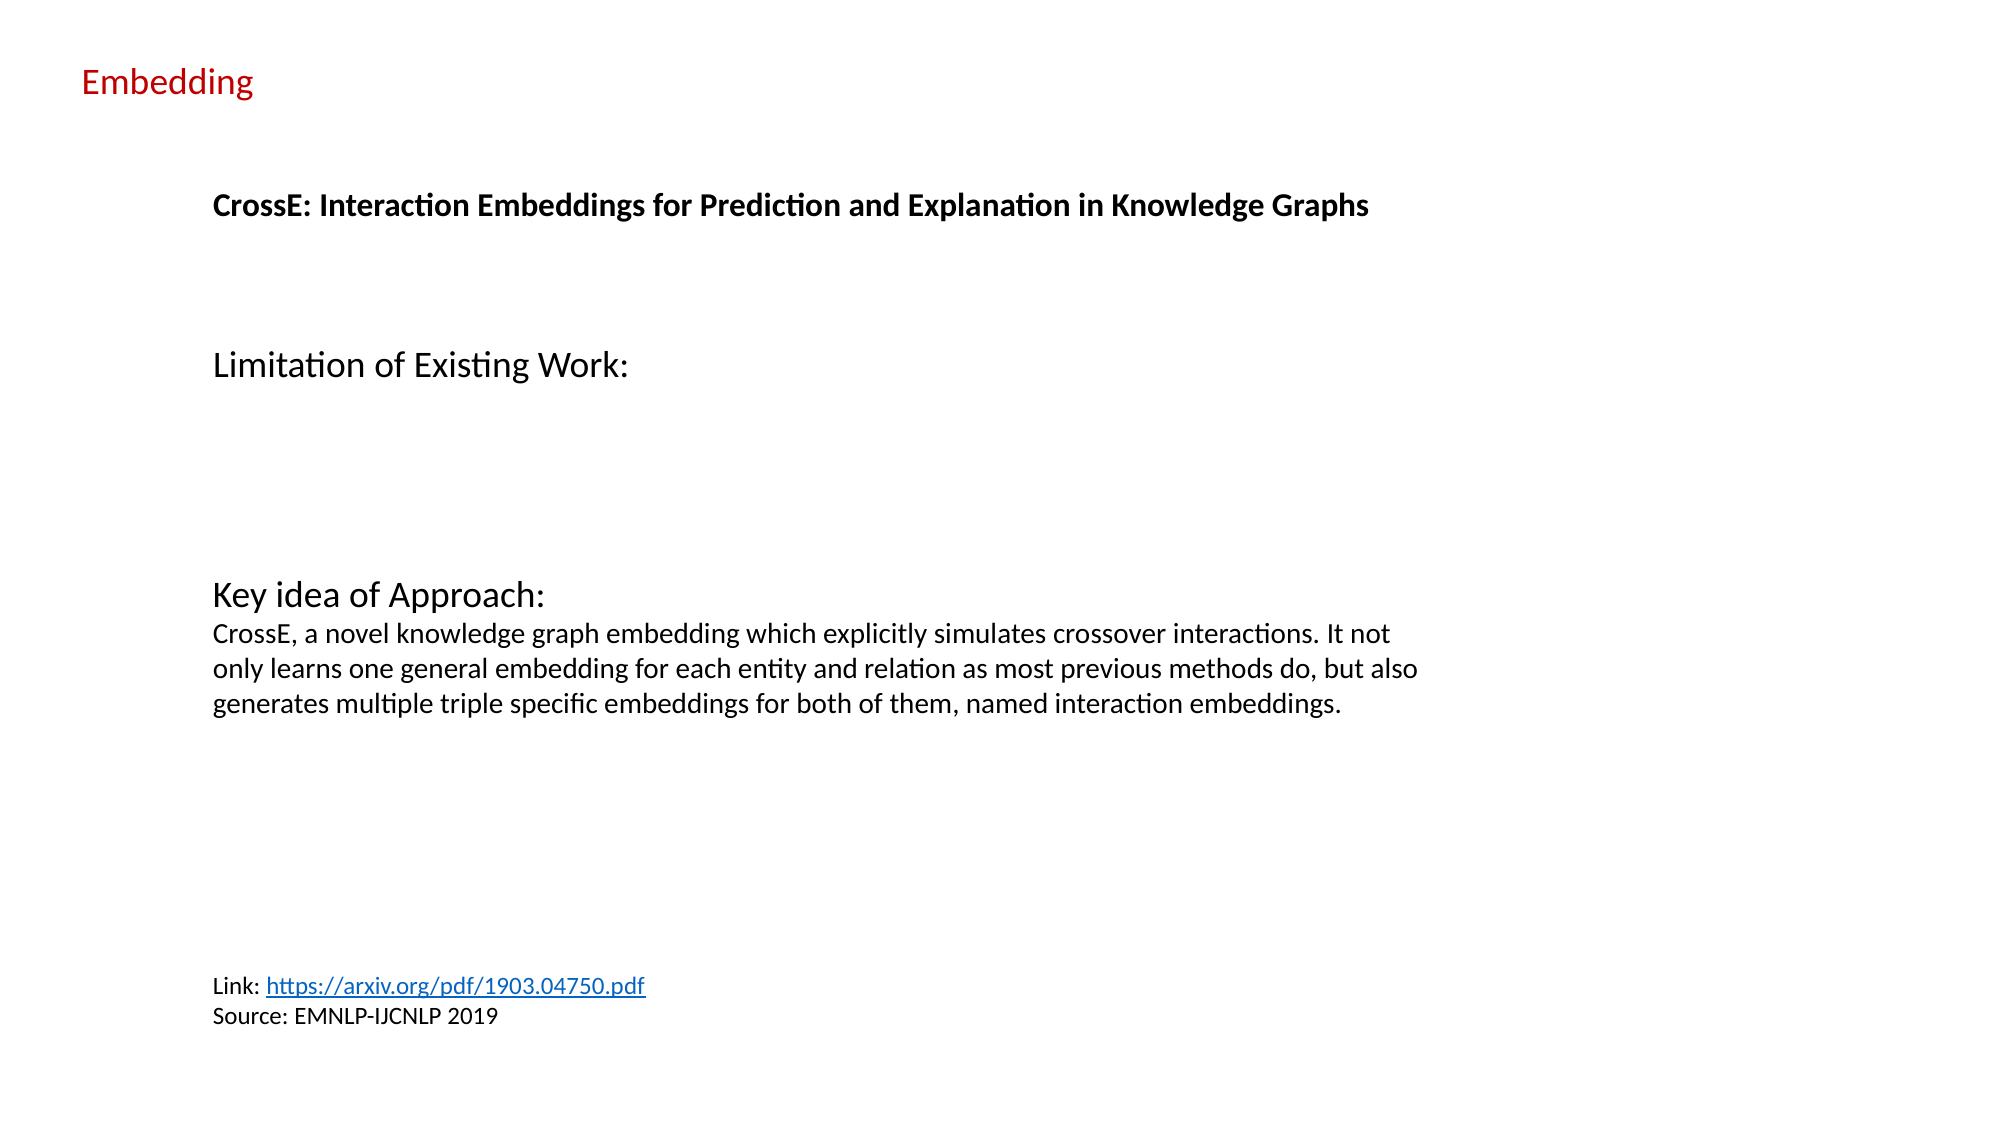

Embedding
# CrossE: Interaction Embeddings for Prediction and Explanation in Knowledge Graphs
Limitation of Existing Work:

Key idea of Approach:
CrossE, a novel knowledge graph embedding which explicitly simulates crossover interactions. It not only learns one general embedding for each entity and relation as most previous methods do, but also generates multiple triple specific embeddings for both of them, named interaction embeddings.
Link: https://arxiv.org/pdf/1903.04750.pdf
Source: EMNLP-IJCNLP 2019